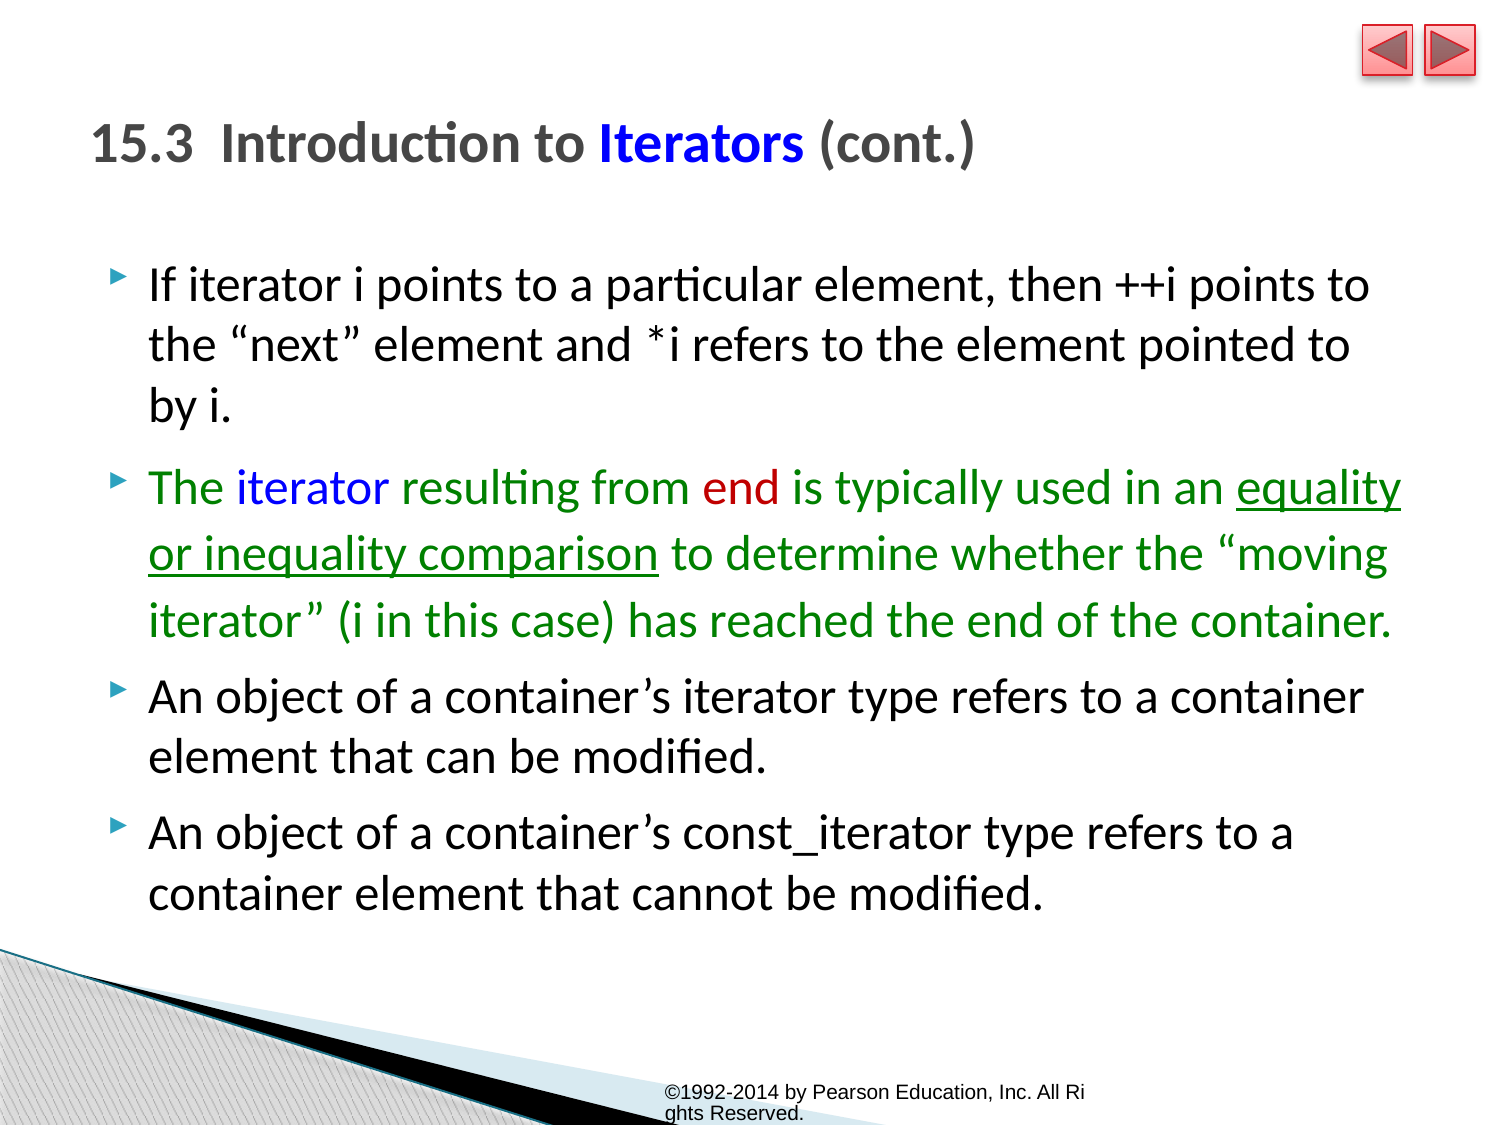

# 15.3  Introduction to Iterators (cont.)
If iterator i points to a particular element, then ++i points to the “next” element and *i refers to the element pointed to by i.
The iterator resulting from end is typically used in an equality or inequality comparison to determine whether the “moving iterator” (i in this case) has reached the end of the container.
An object of a container’s iterator type refers to a container element that can be modified.
An object of a container’s const_iterator type refers to a container element that cannot be modified.
©1992-2014 by Pearson Education, Inc. All Rights Reserved.